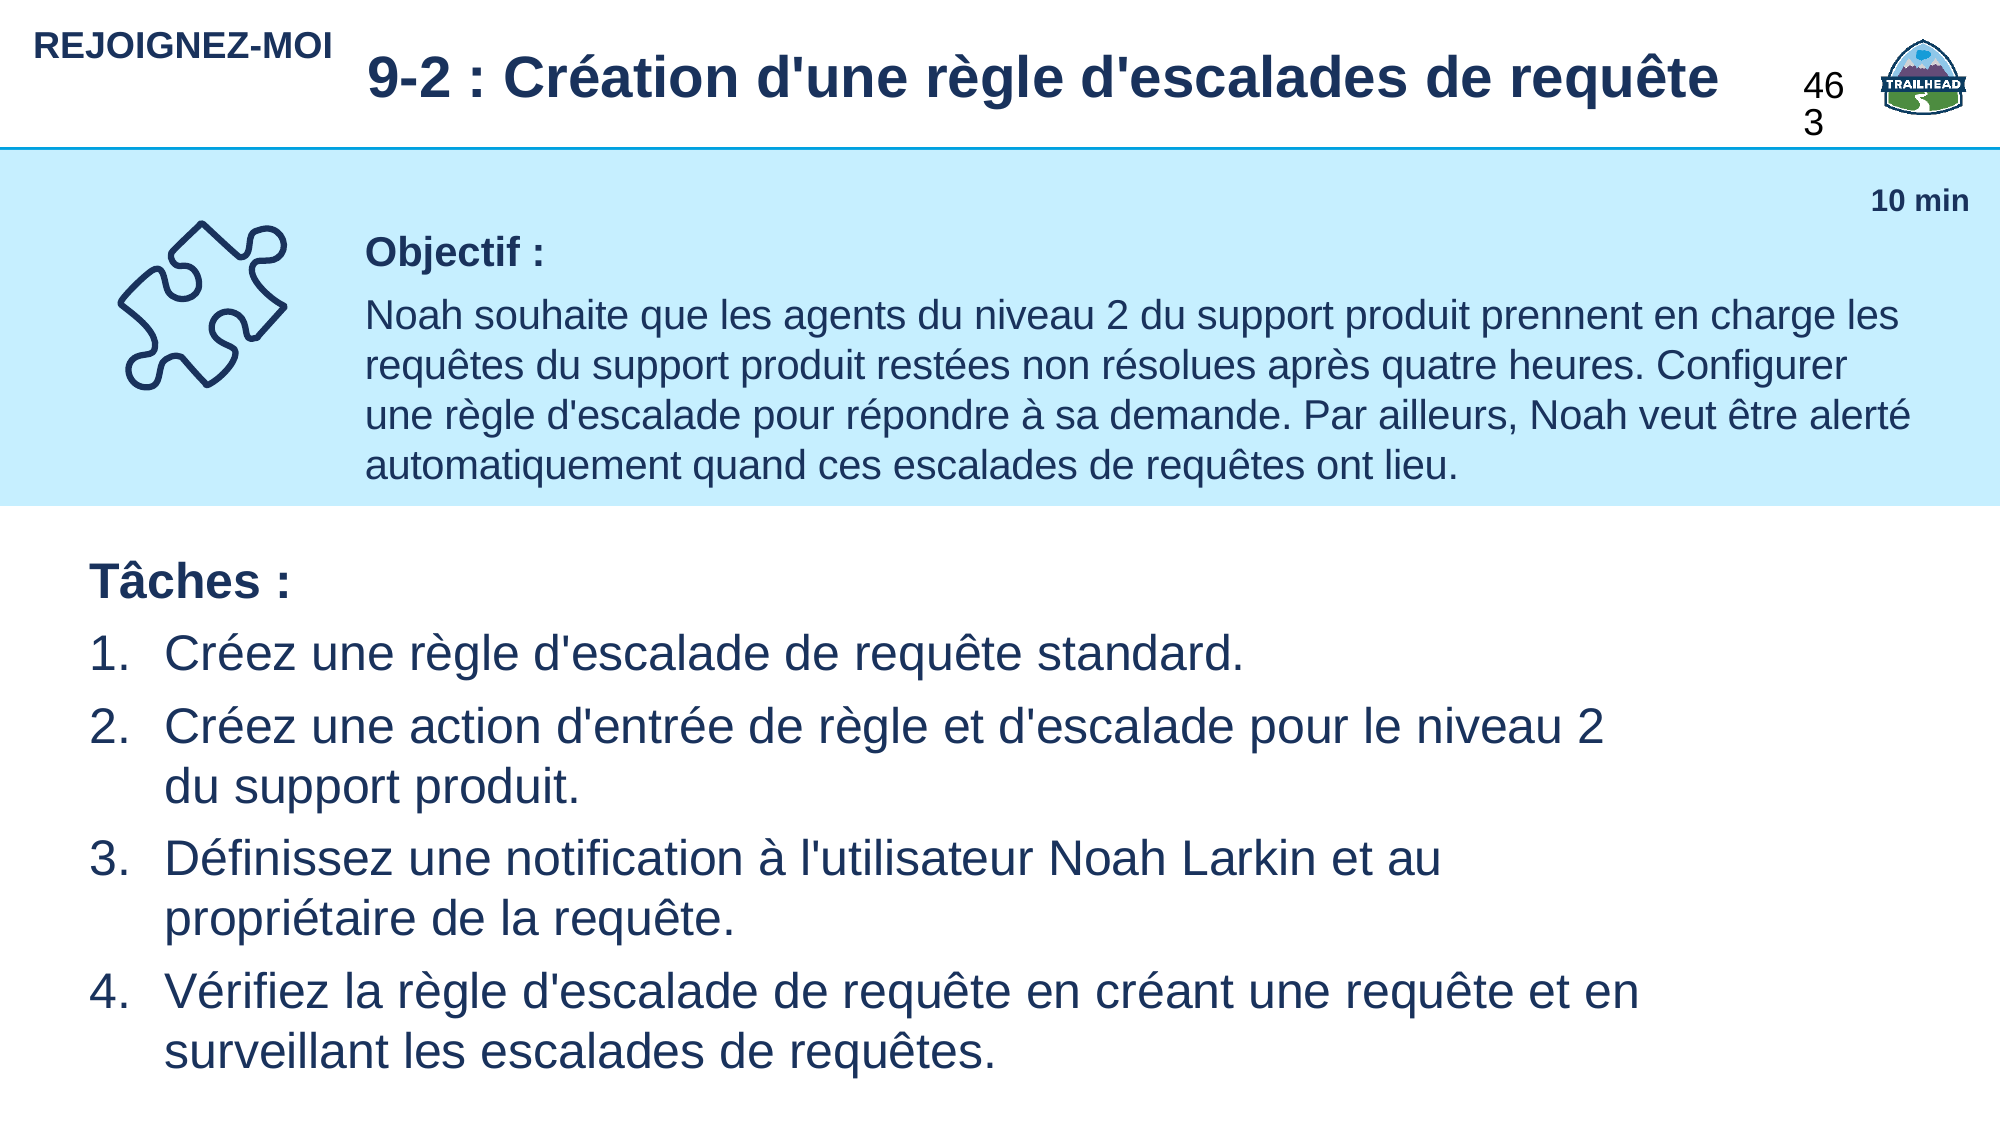

9-2 : Création d'une règle d'escalades de requête
REJOIGNEZ-MOI
463
Objectif :
Noah souhaite que les agents du niveau 2 du support produit prennent en charge les requêtes du support produit restées non résolues après quatre heures. Configurer une règle d'escalade pour répondre à sa demande. Par ailleurs, Noah veut être alerté automatiquement quand ces escalades de requêtes ont lieu.

10 min
Tâches :
Créez une règle d'escalade de requête standard.
Créez une action d'entrée de règle et d'escalade pour le niveau 2 du support produit.
Définissez une notification à l'utilisateur Noah Larkin et au propriétaire de la requête.
Vérifiez la règle d'escalade de requête en créant une requête et en surveillant les escalades de requêtes.